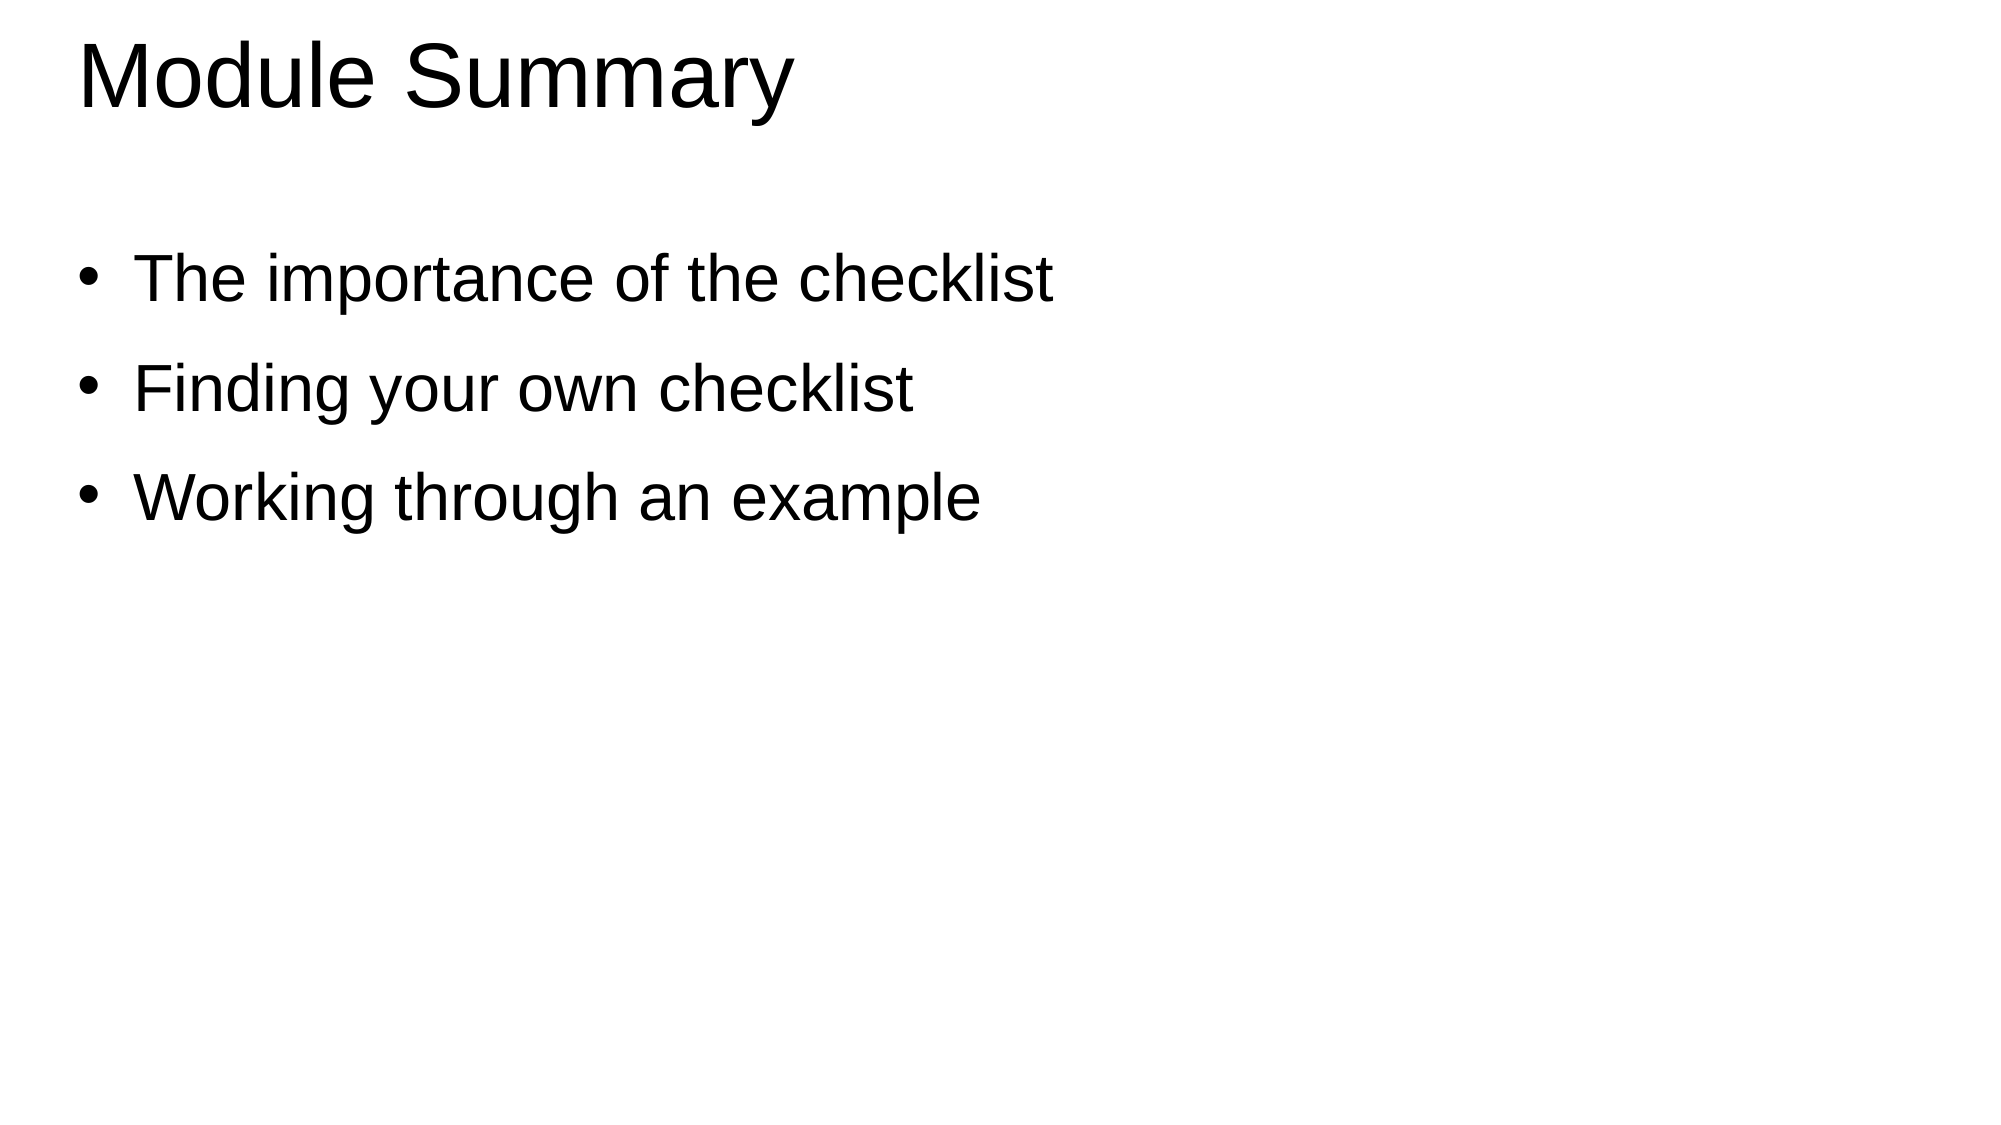

# Module Summary
The importance of the checklist
Finding your own checklist
Working through an example